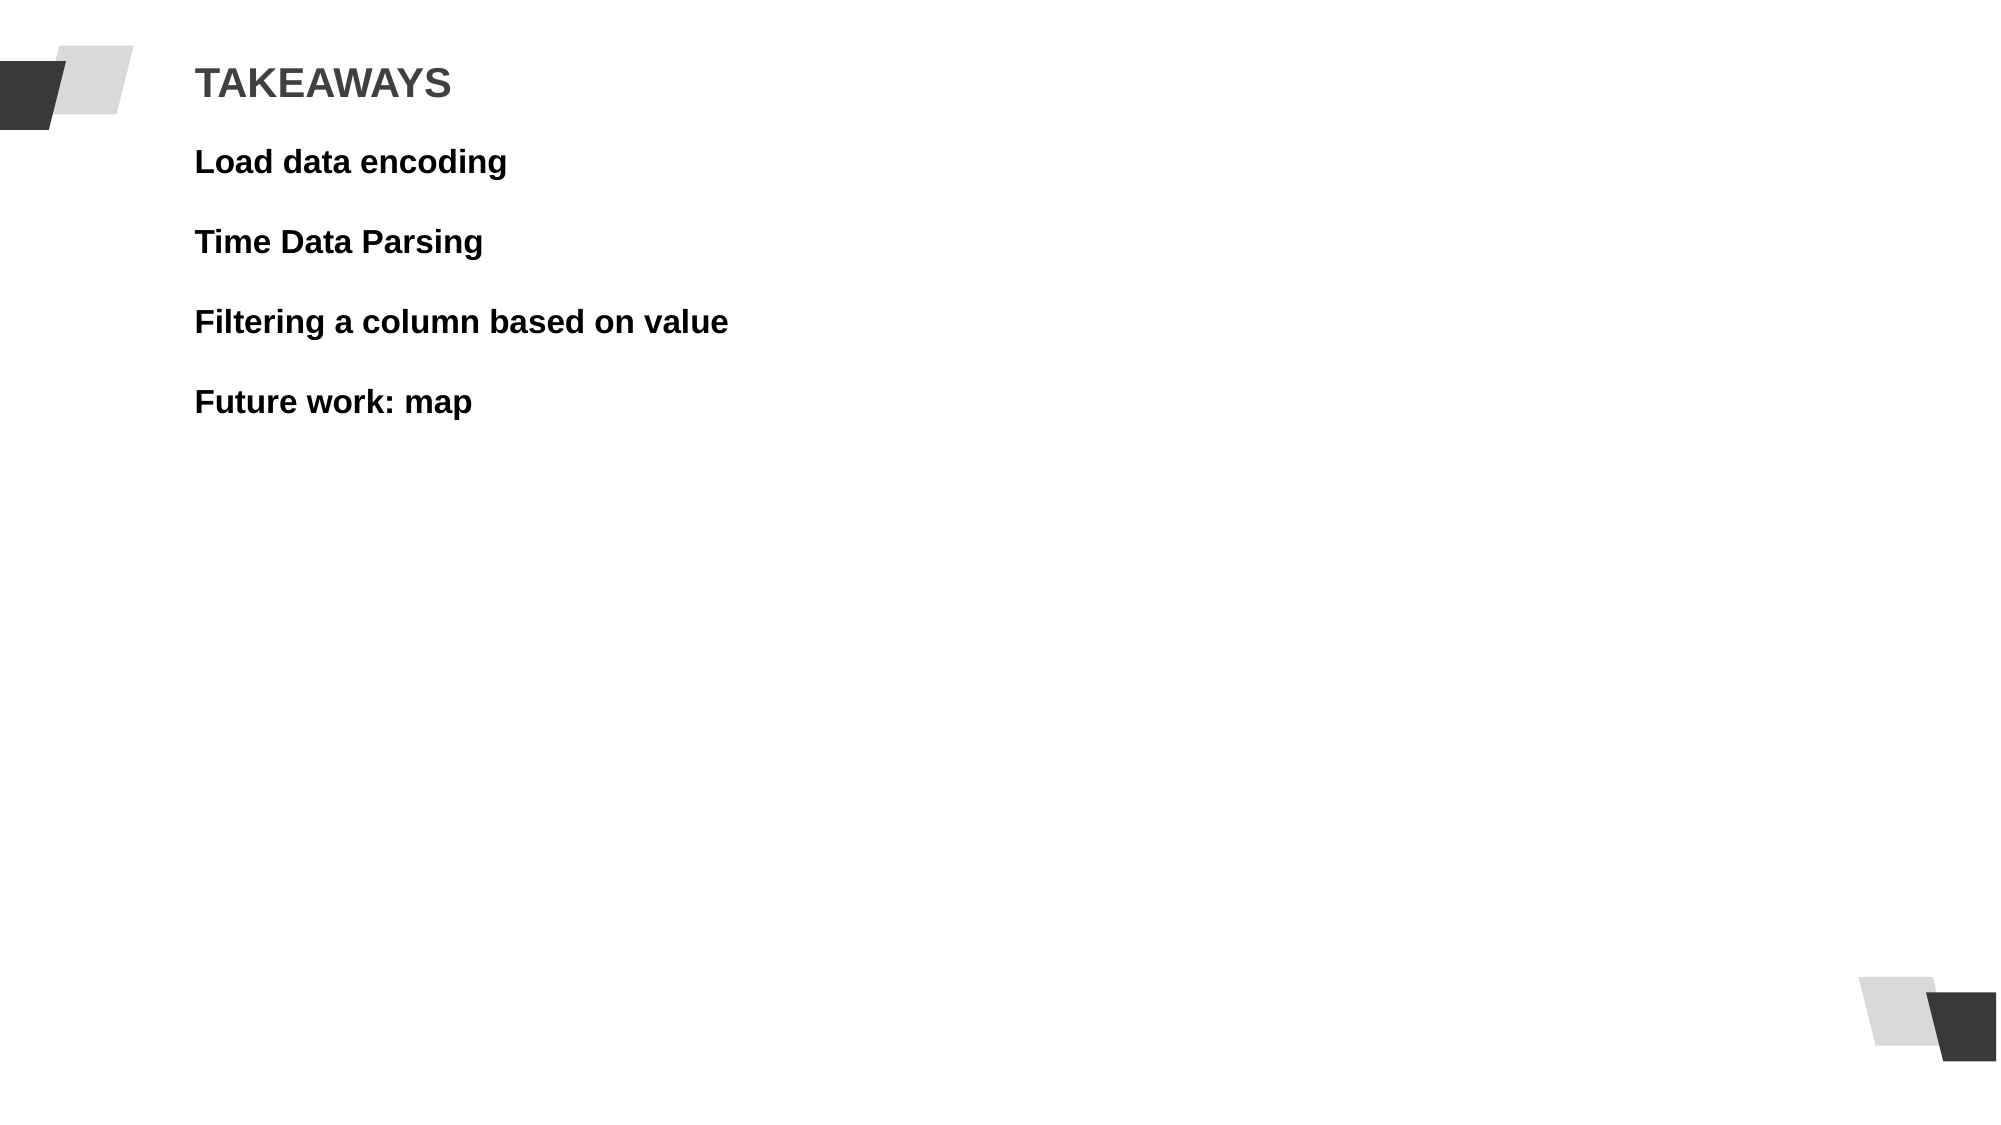

TAKEAWAYS
Load data encoding

Time Data Parsing

Filtering a column based on value

Future work: map